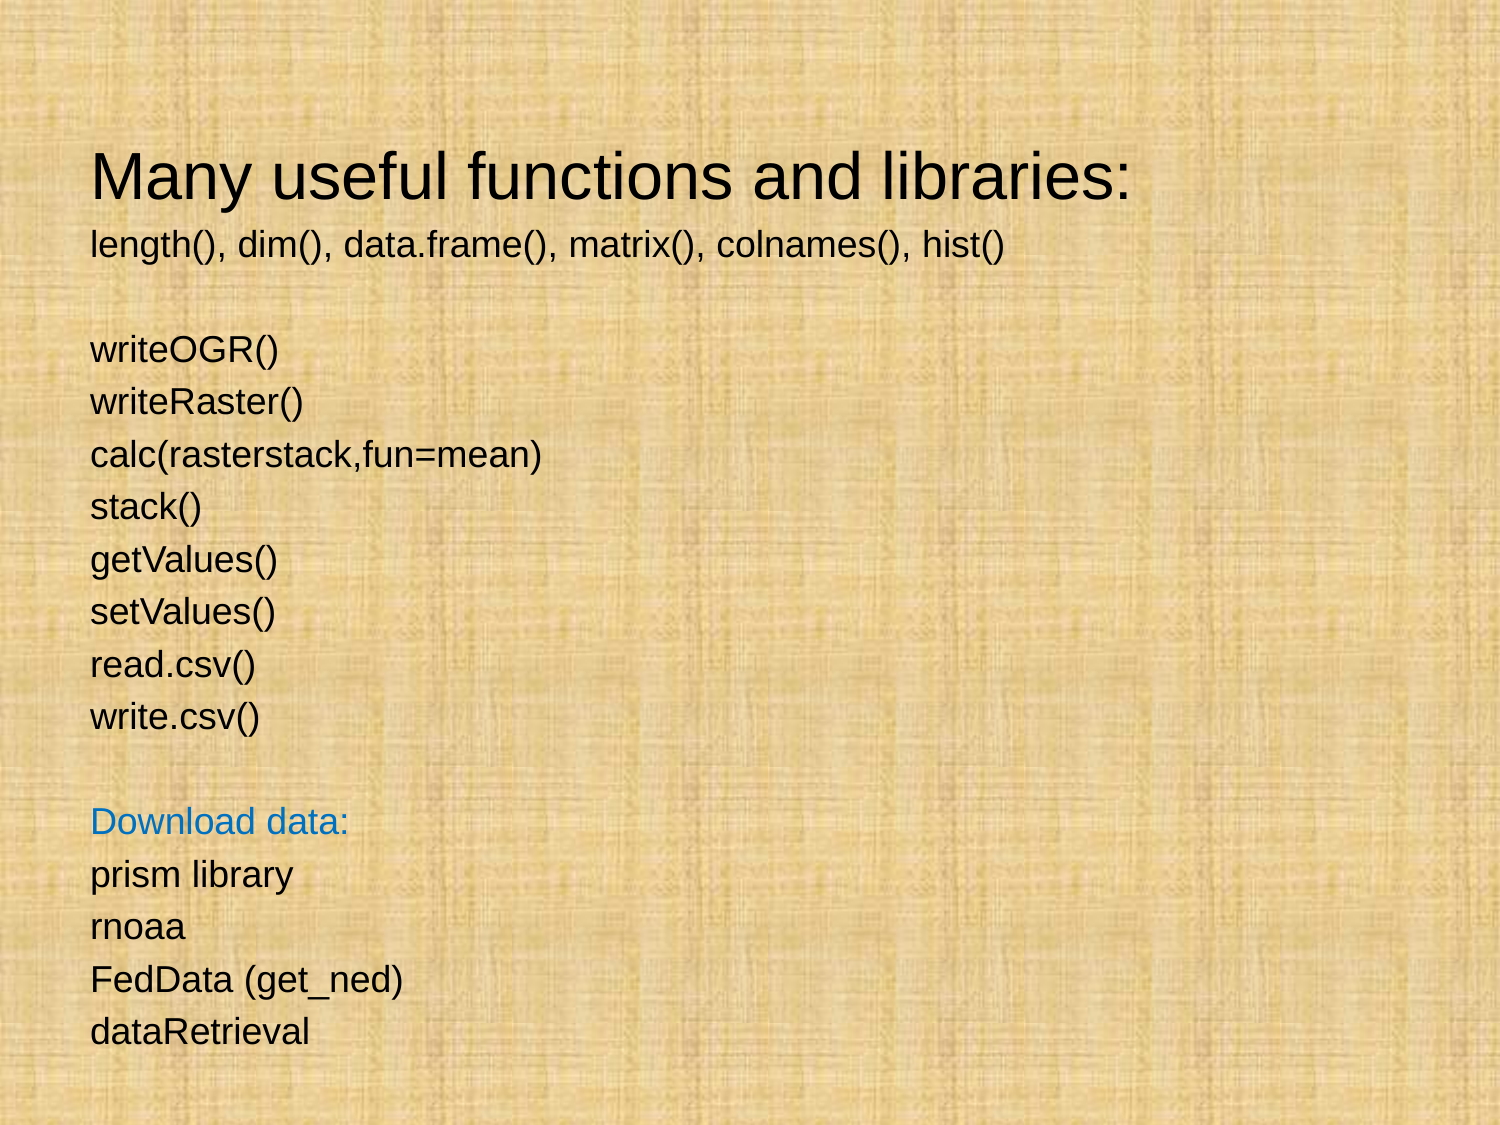

Many useful functions and libraries:
length(), dim(), data.frame(), matrix(), colnames(), hist()

writeOGR()
writeRaster()
calc(rasterstack,fun=mean)
stack()
getValues()
setValues()
read.csv()
write.csv()

Download data:
prism library
rnoaa
FedData (get_ned)
dataRetrieval